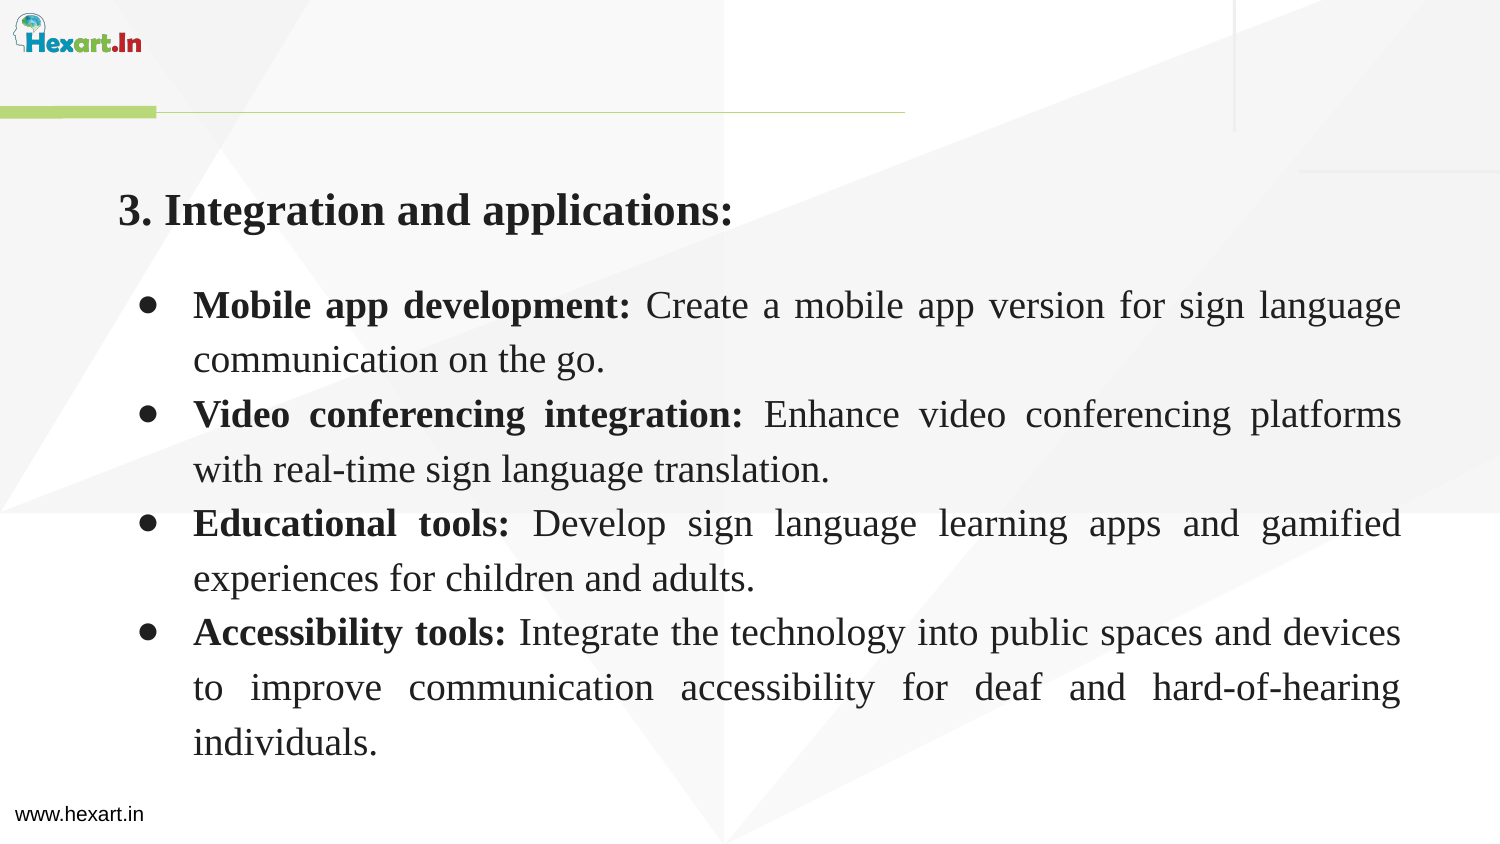

3. Integration and applications:
Mobile app development: Create a mobile app version for sign language communication on the go.
Video conferencing integration: Enhance video conferencing platforms with real-time sign language translation.
Educational tools: Develop sign language learning apps and gamified experiences for children and adults.
Accessibility tools: Integrate the technology into public spaces and devices to improve communication accessibility for deaf and hard-of-hearing individuals.